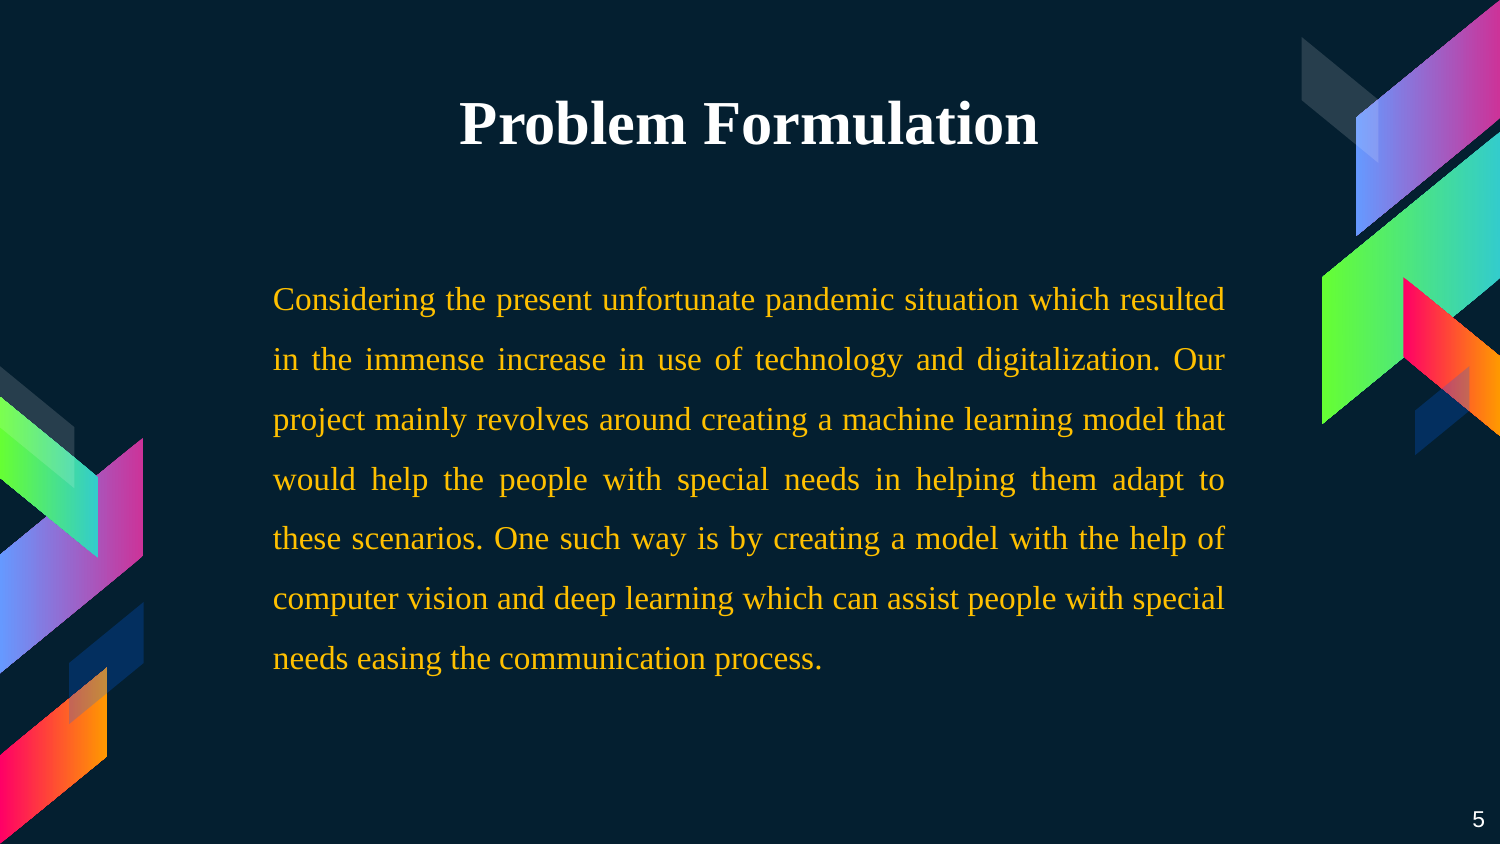

Problem Formulation

Considering the present unfortunate pandemic situation which resulted in the immense increase in use of technology and digitalization. Our project mainly revolves around creating a machine learning model that would help the people with special needs in helping them adapt to these scenarios. One such way is by creating a model with the help of computer vision and deep learning which can assist people with special needs easing the communication process.
5